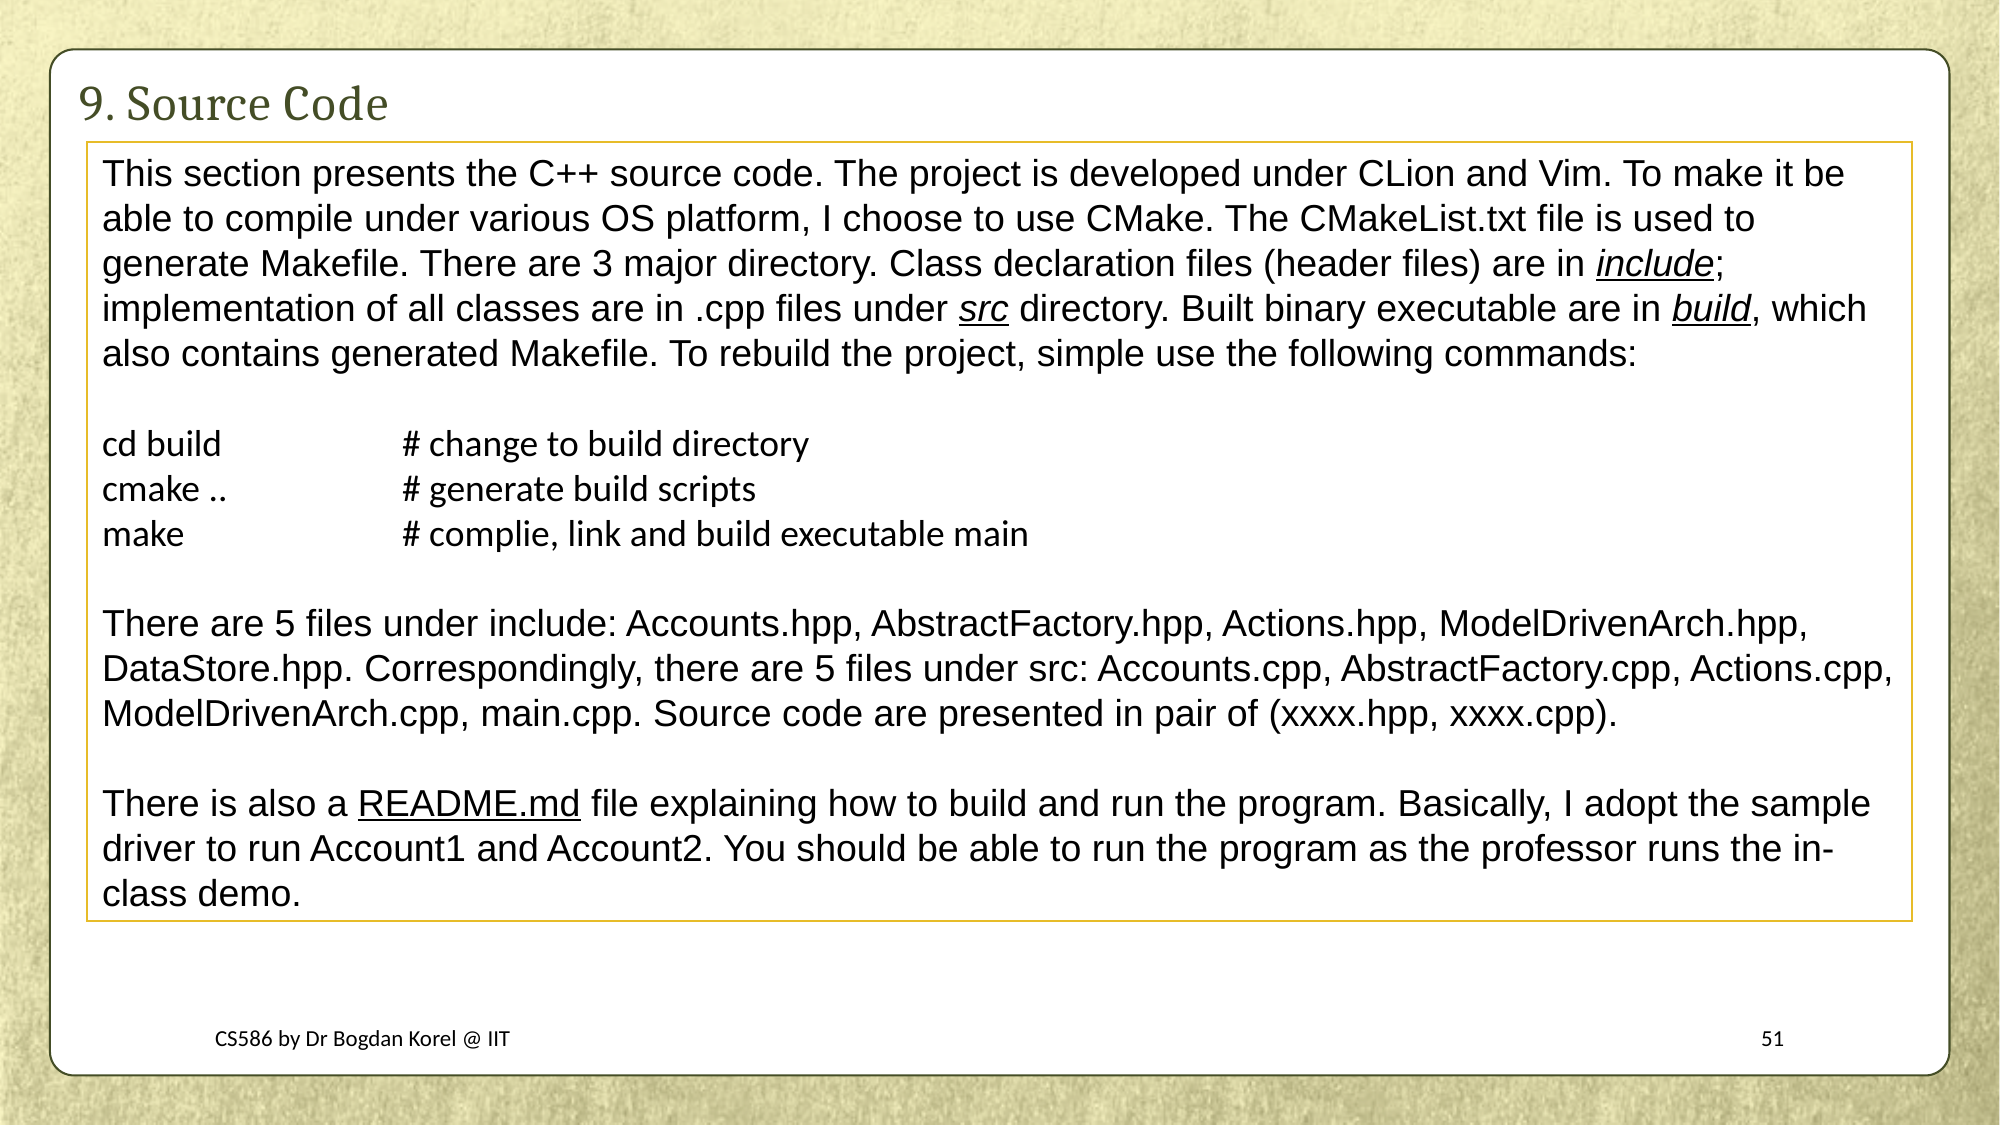

# 9. Source Code
This section presents the C++ source code. The project is developed under CLion and Vim. To make it be able to compile under various OS platform, I choose to use CMake. The CMakeList.txt file is used to generate Makefile. There are 3 major directory. Class declaration files (header files) are in include; implementation of all classes are in .cpp files under src directory. Built binary executable are in build, which also contains generated Makefile. To rebuild the project, simple use the following commands:

cd build  		# change to build directory
cmake ..		# generate build scripts
make  		# complie, link and build executable main

There are 5 files under include: Accounts.hpp, AbstractFactory.hpp, Actions.hpp, ModelDrivenArch.hpp, DataStore.hpp. Correspondingly, there are 5 files under src: Accounts.cpp, AbstractFactory.cpp, Actions.cpp, ModelDrivenArch.cpp, main.cpp. Source code are presented in pair of (xxxx.hpp, xxxx.cpp).

There is also a README.md file explaining how to build and run the program. Basically, I adopt the sample driver to run Account1 and Account2. You should be able to run the program as the professor runs the in-class demo.
CS586 by Dr Bogdan Korel @ IIT
51